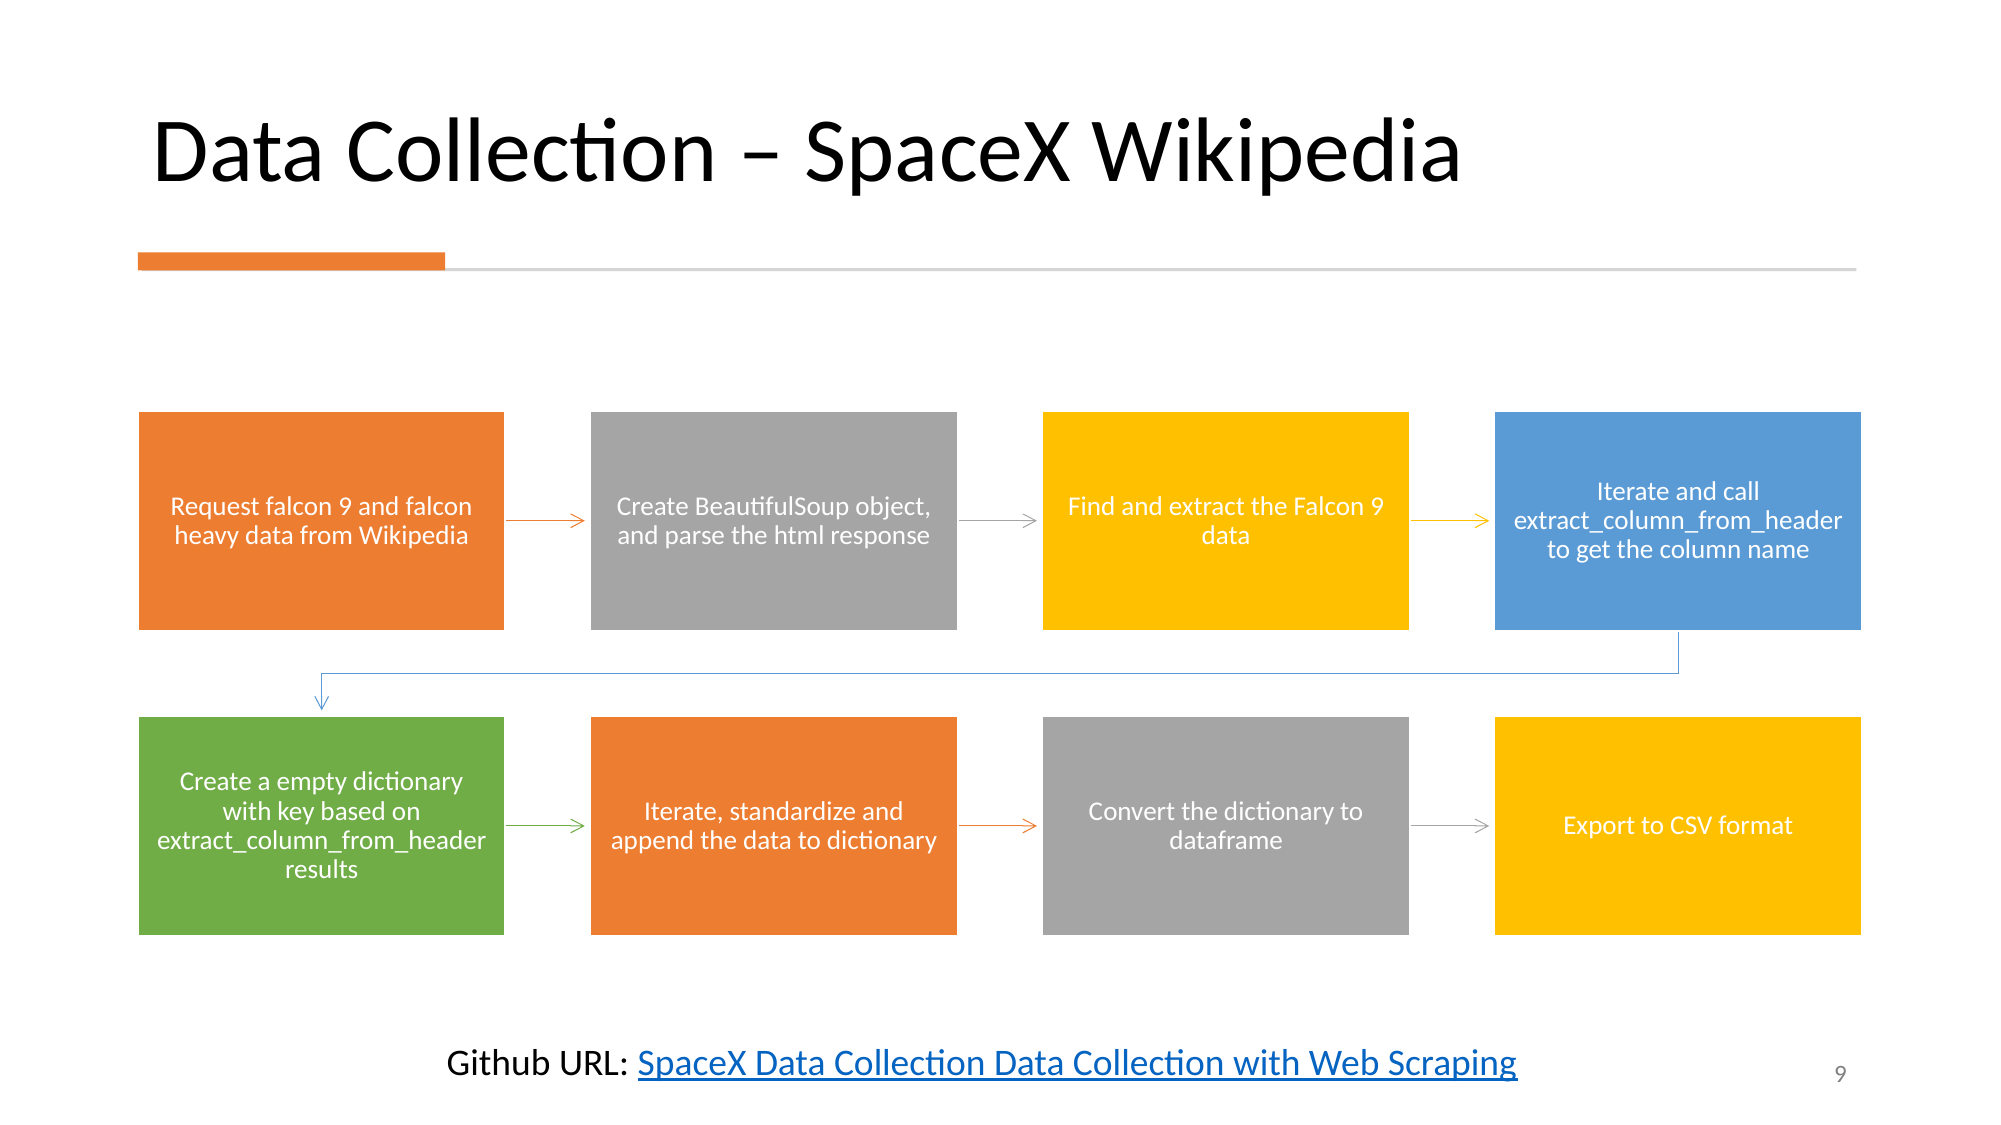

Data Collection – SpaceX Wikipedia

Request falcon 9 and falcon heavy data from Wikipedia

Create BeautifulSoup object, and parse the html response

Find and extract the Falcon 9 data

Iterate and call extract_column_from_header to get the column name

Create a empty dictionary with key based on extract_column_from_header results

Iterate, standardize and append the data to dictionary

Convert the dictionary to dataframe
Export to CSV format
Github URL: SpaceX Data Collection Data Collection with Web Scraping
9